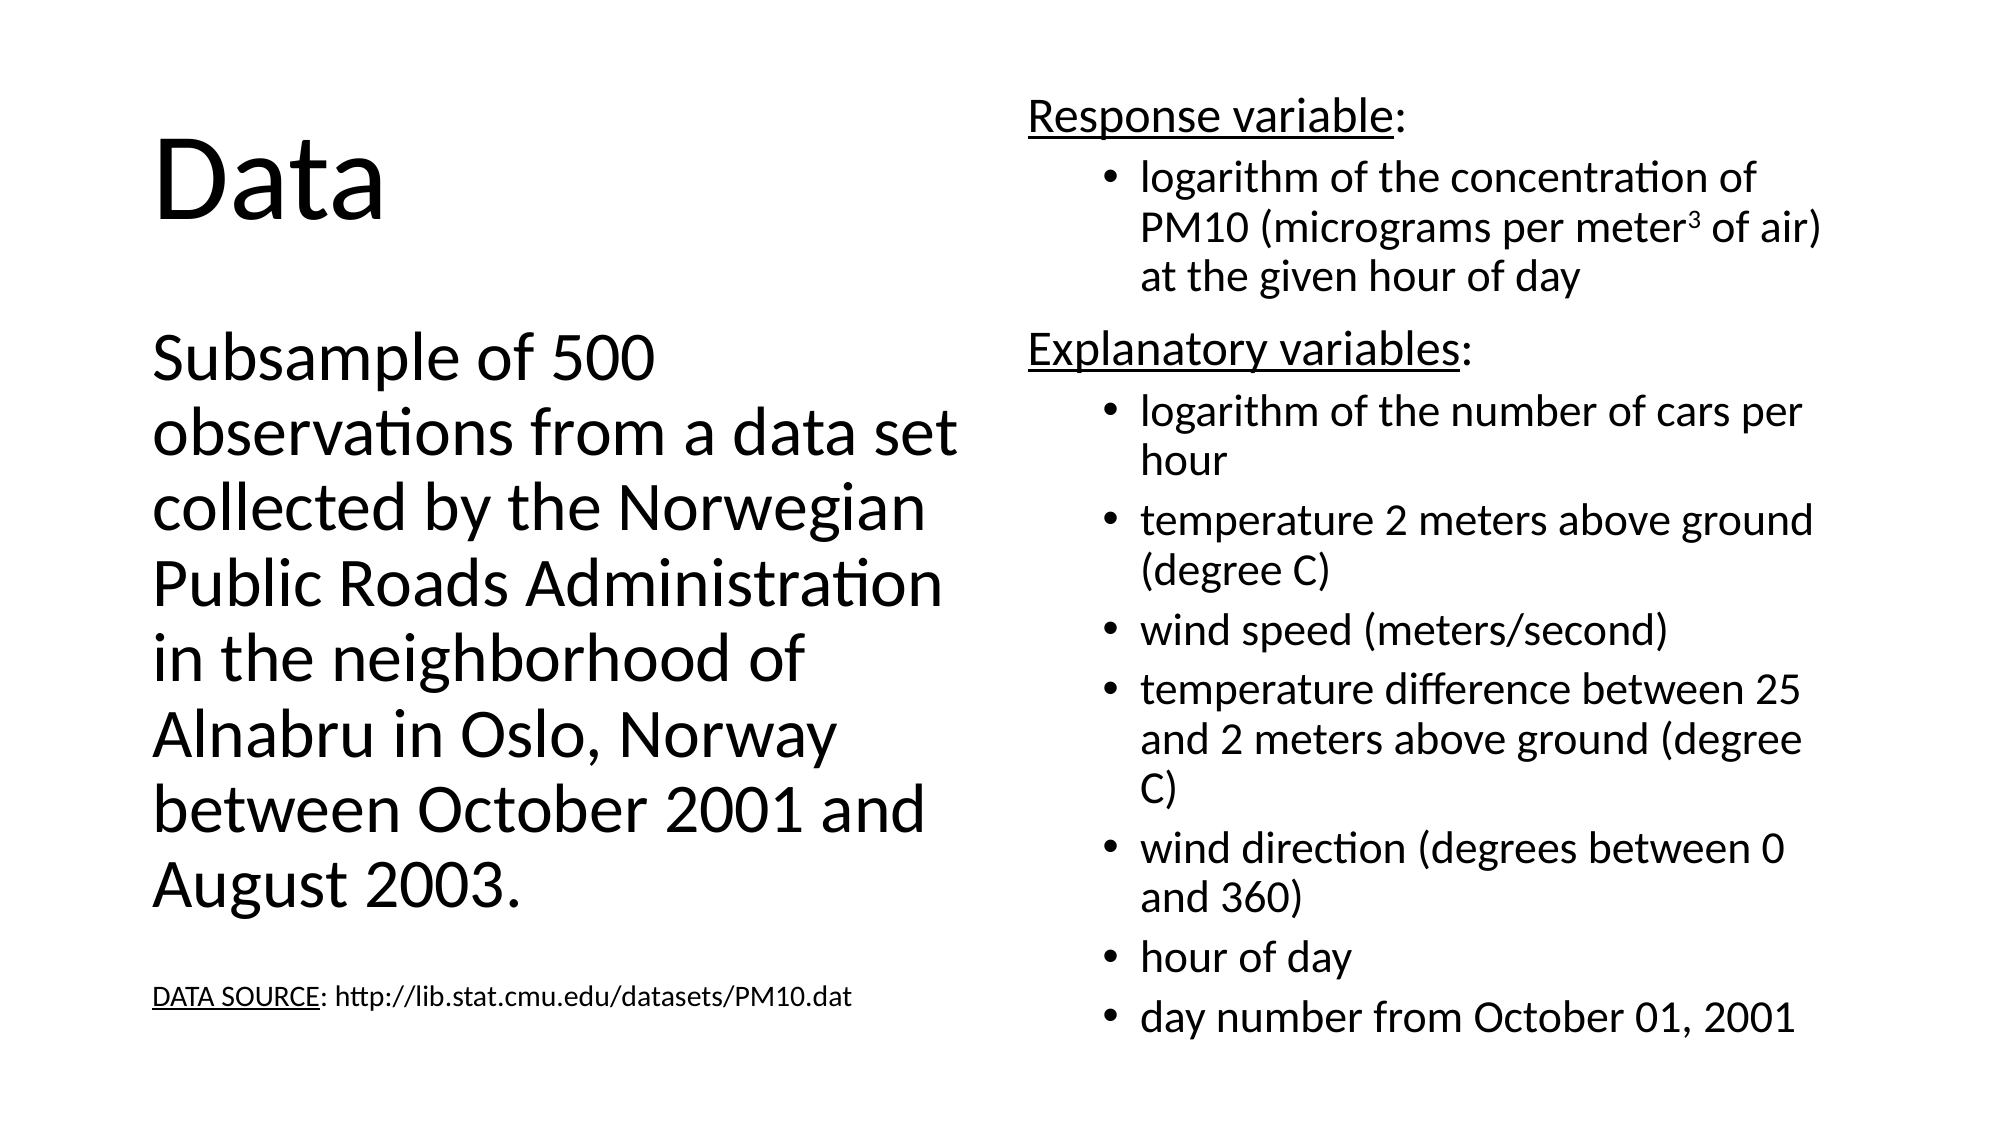

# Data
Response variable:
logarithm of the concentration of PM10 (micrograms per meter3 of air) at the given hour of day
Explanatory variables:
logarithm of the number of cars per hour
temperature 2 meters above ground (degree C)
wind speed (meters/second)
temperature difference between 25 and 2 meters above ground (degree C)
wind direction (degrees between 0 and 360)
hour of day
day number from October 01, 2001

Subsample of 500 observations from a data set collected by the Norwegian Public Roads Administration in the neighborhood of Alnabru in Oslo, Norway between October 2001 and August 2003.

DATA SOURCE: http://lib.stat.cmu.edu/datasets/PM10.dat